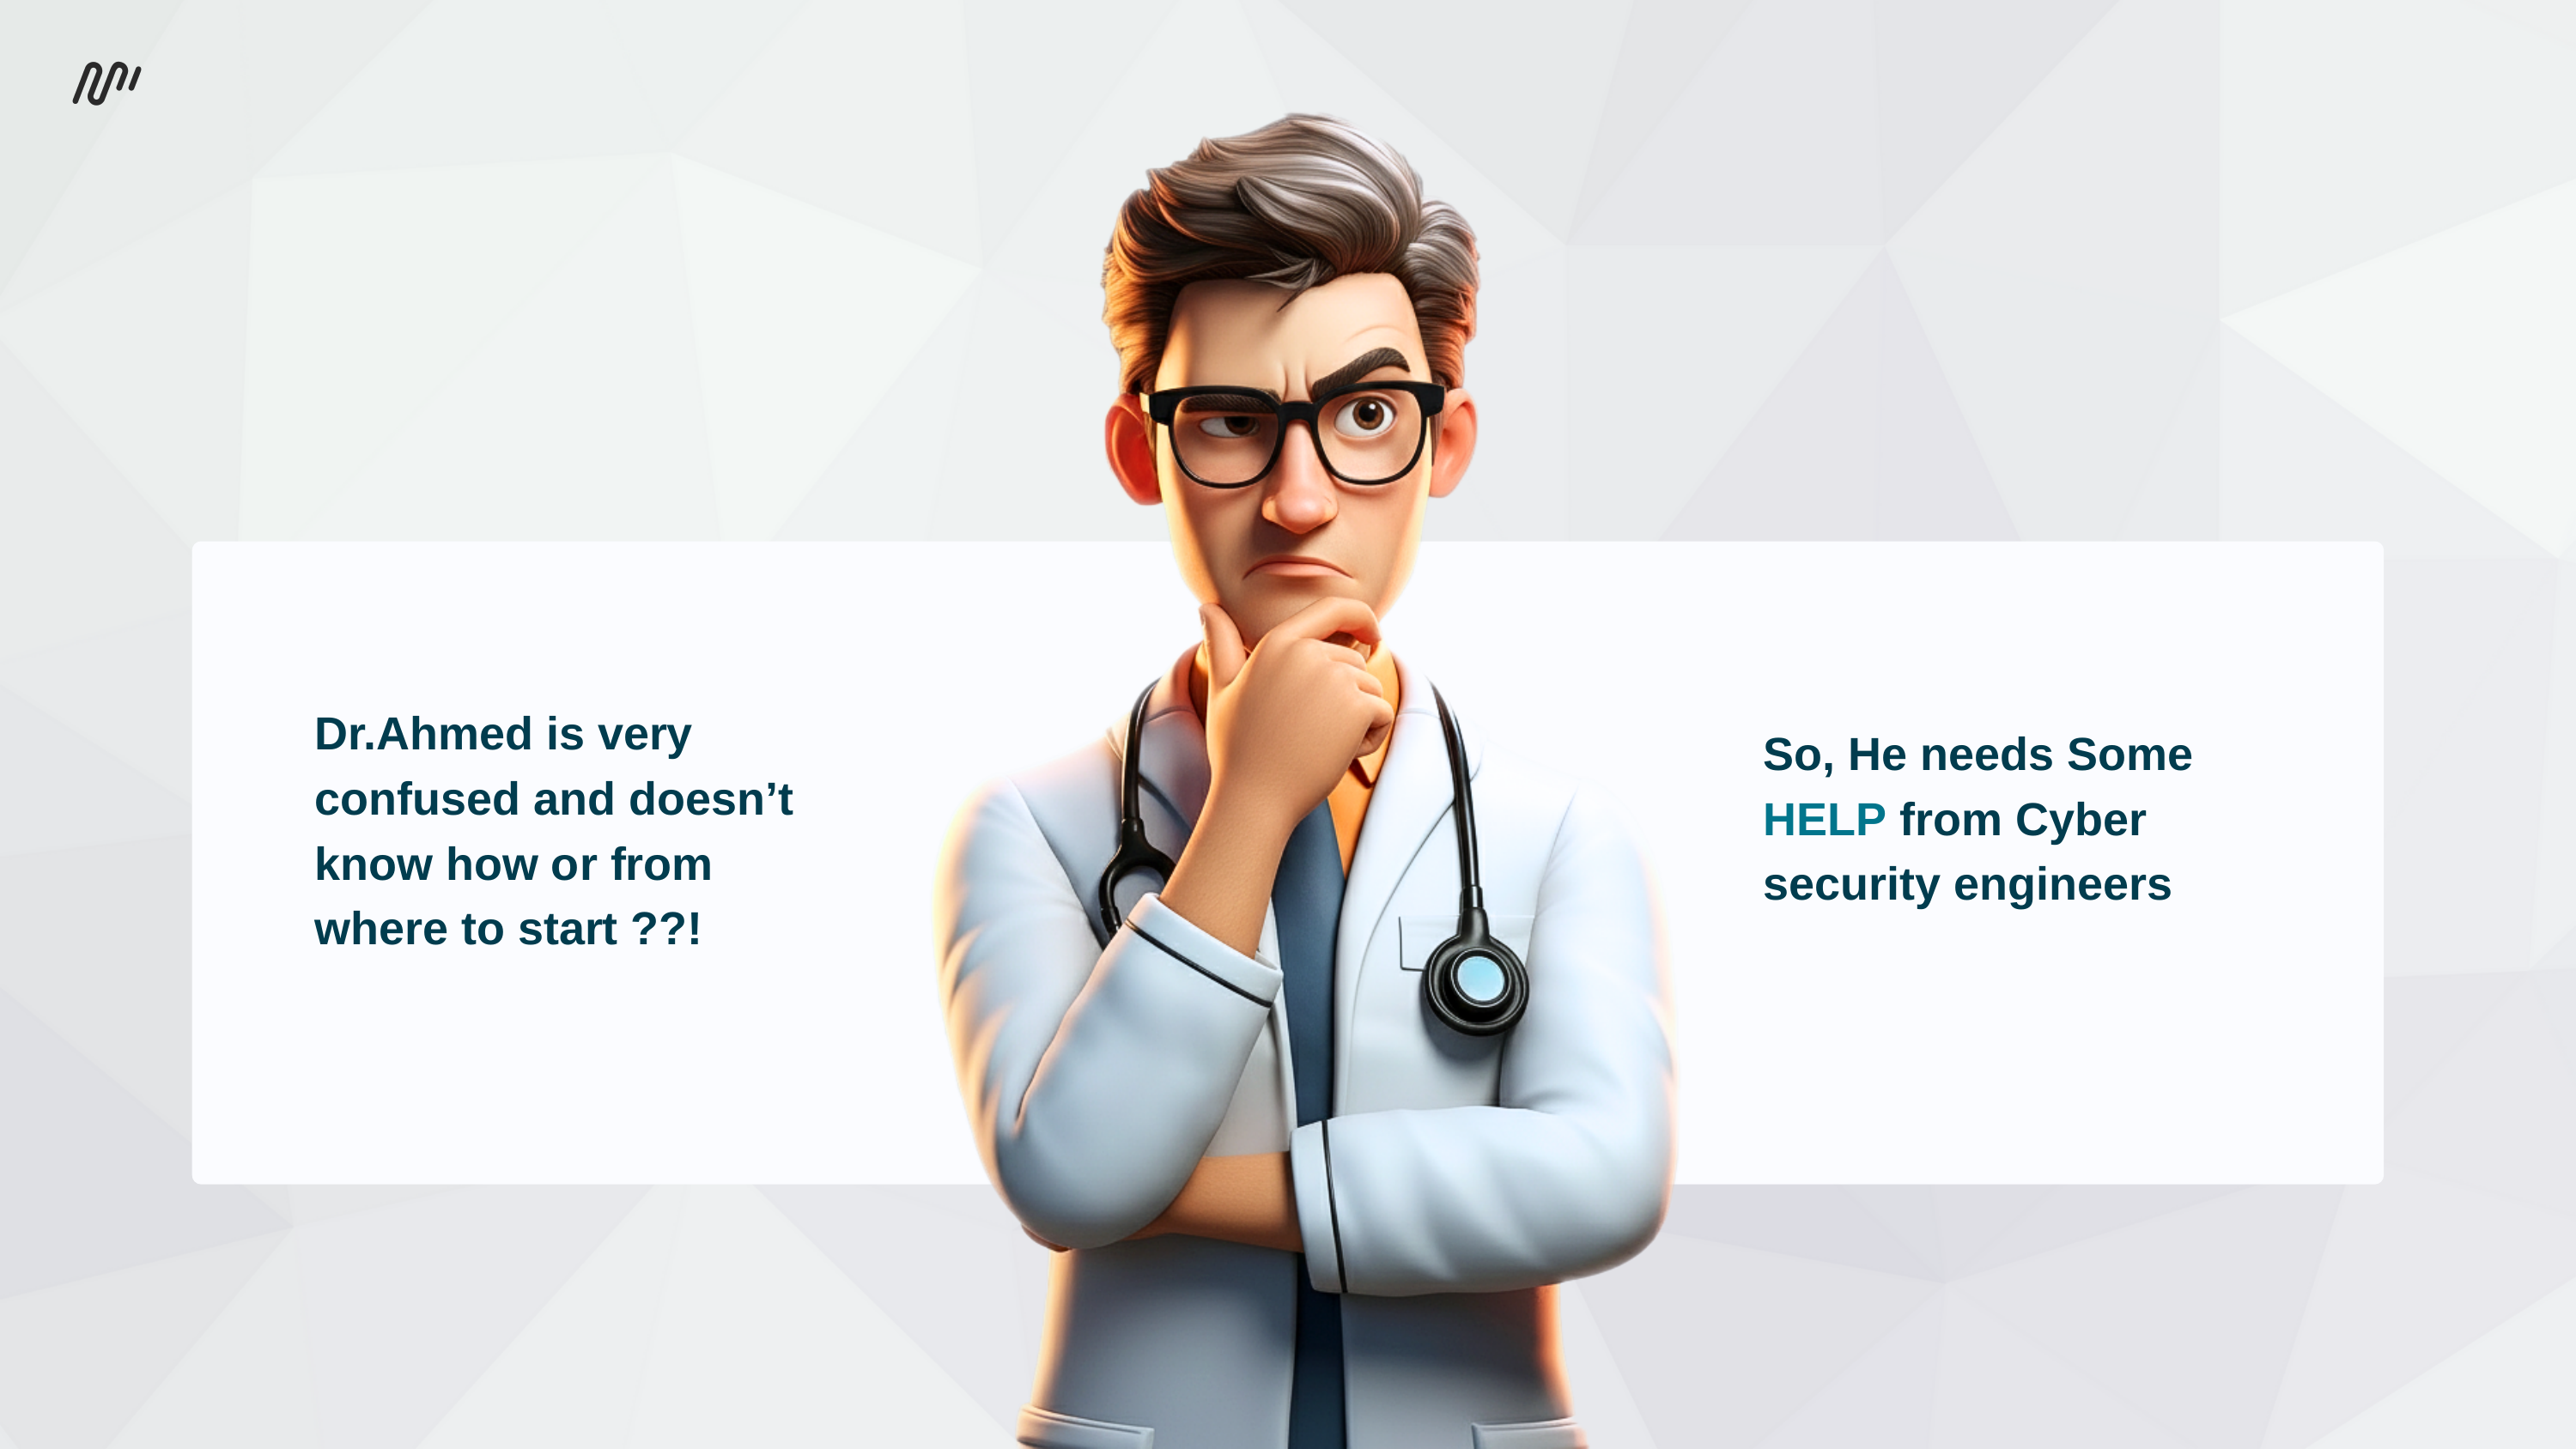

Dr.Ahmed is very confused and doesn’t know how or from where to start ??!
So, He needs Some HELP from Cyber security engineers